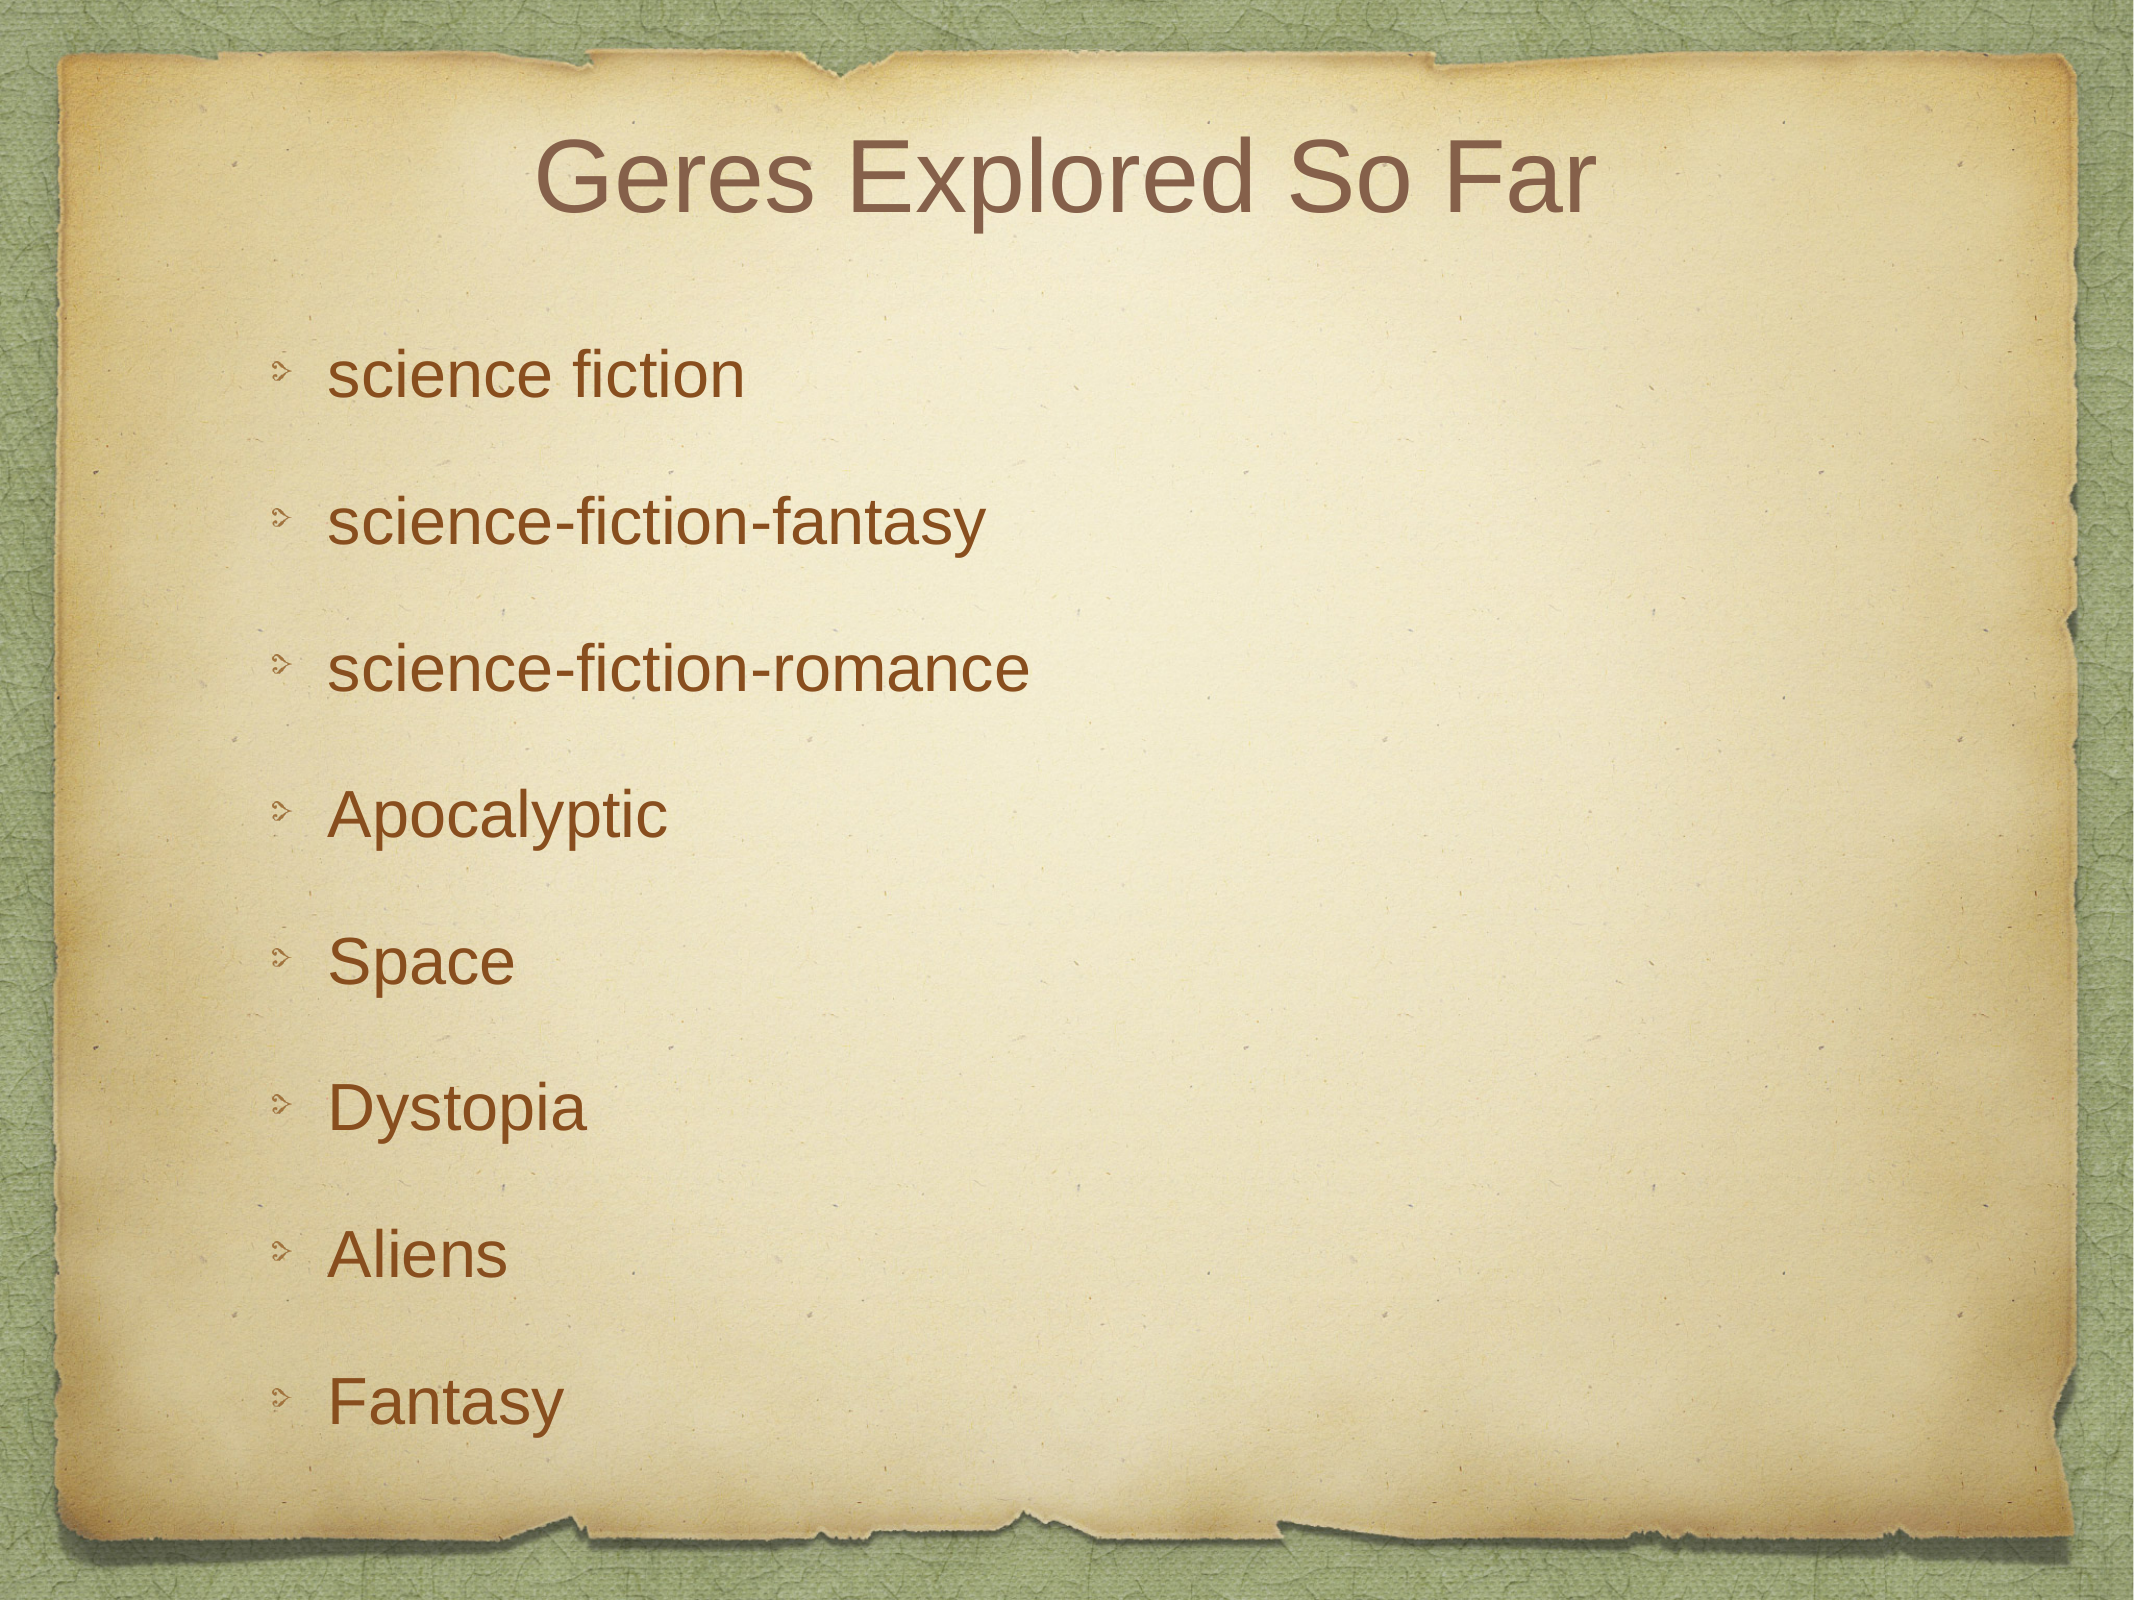

# Geres Explored So Far
science fiction
science-fiction-fantasy
science-fiction-romance
Apocalyptic
Space
Dystopia
Aliens
Fantasy